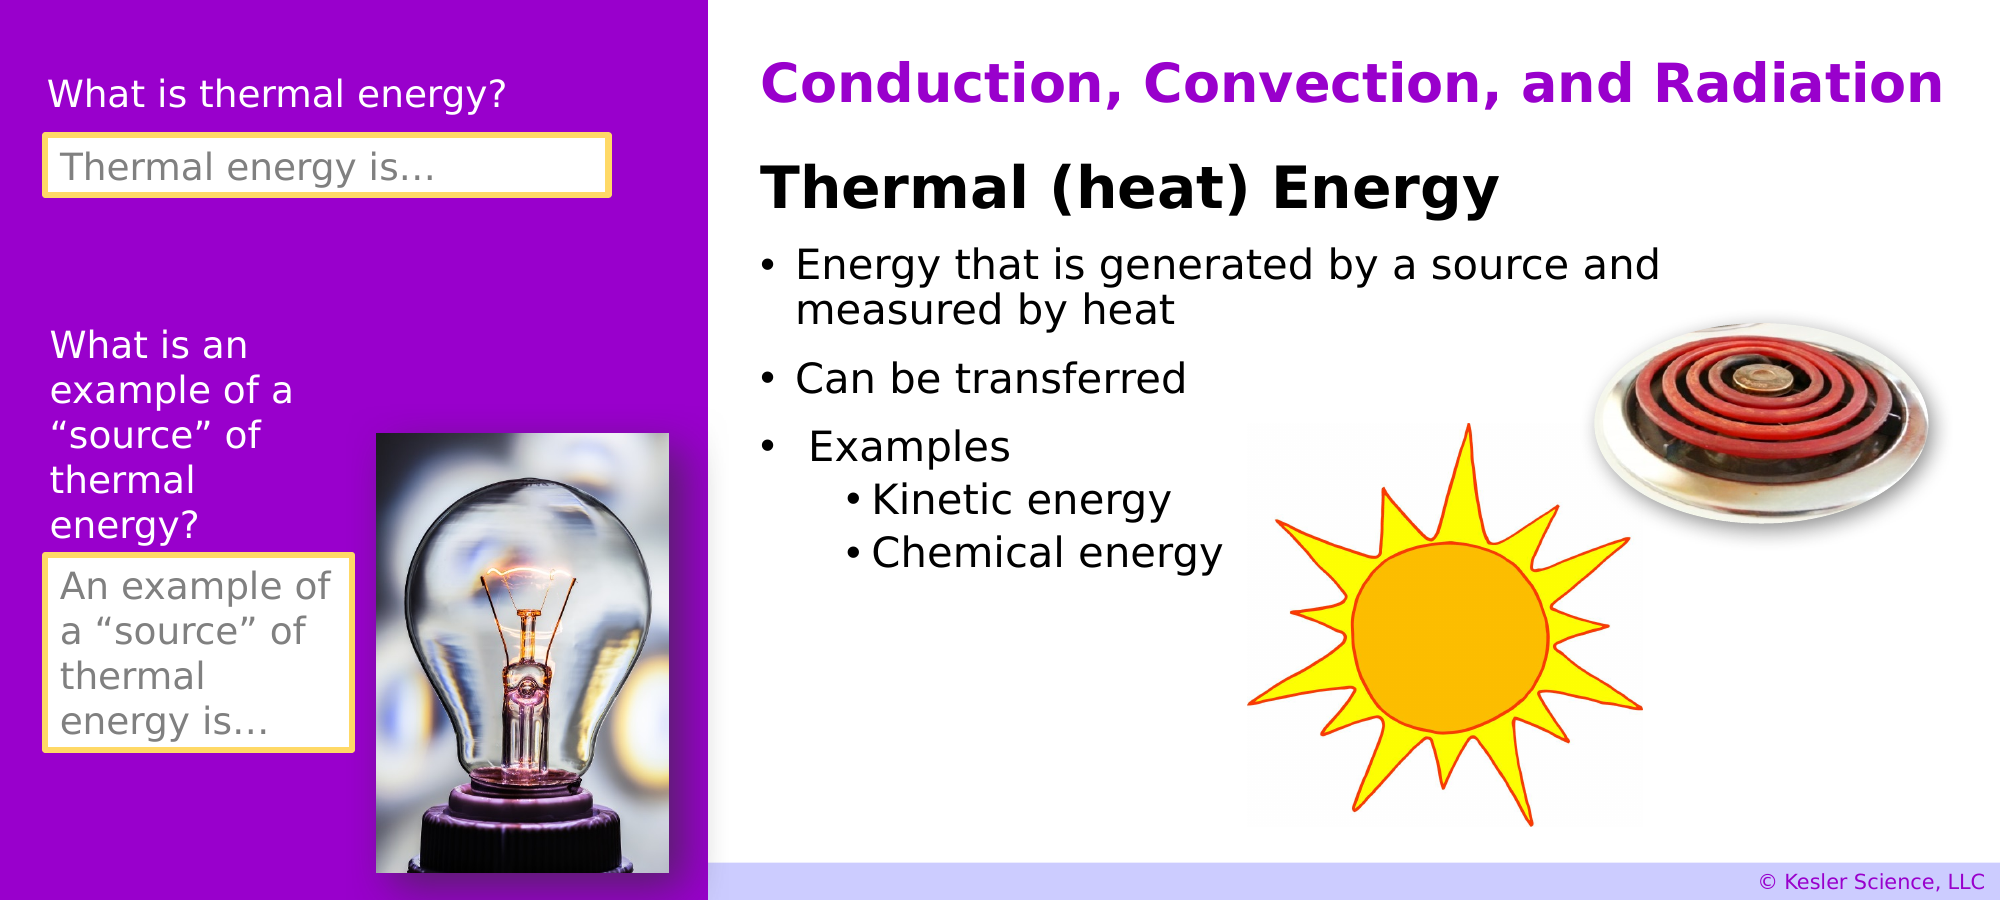

Thermal energy is…
An example of a “source” of thermal energy is…